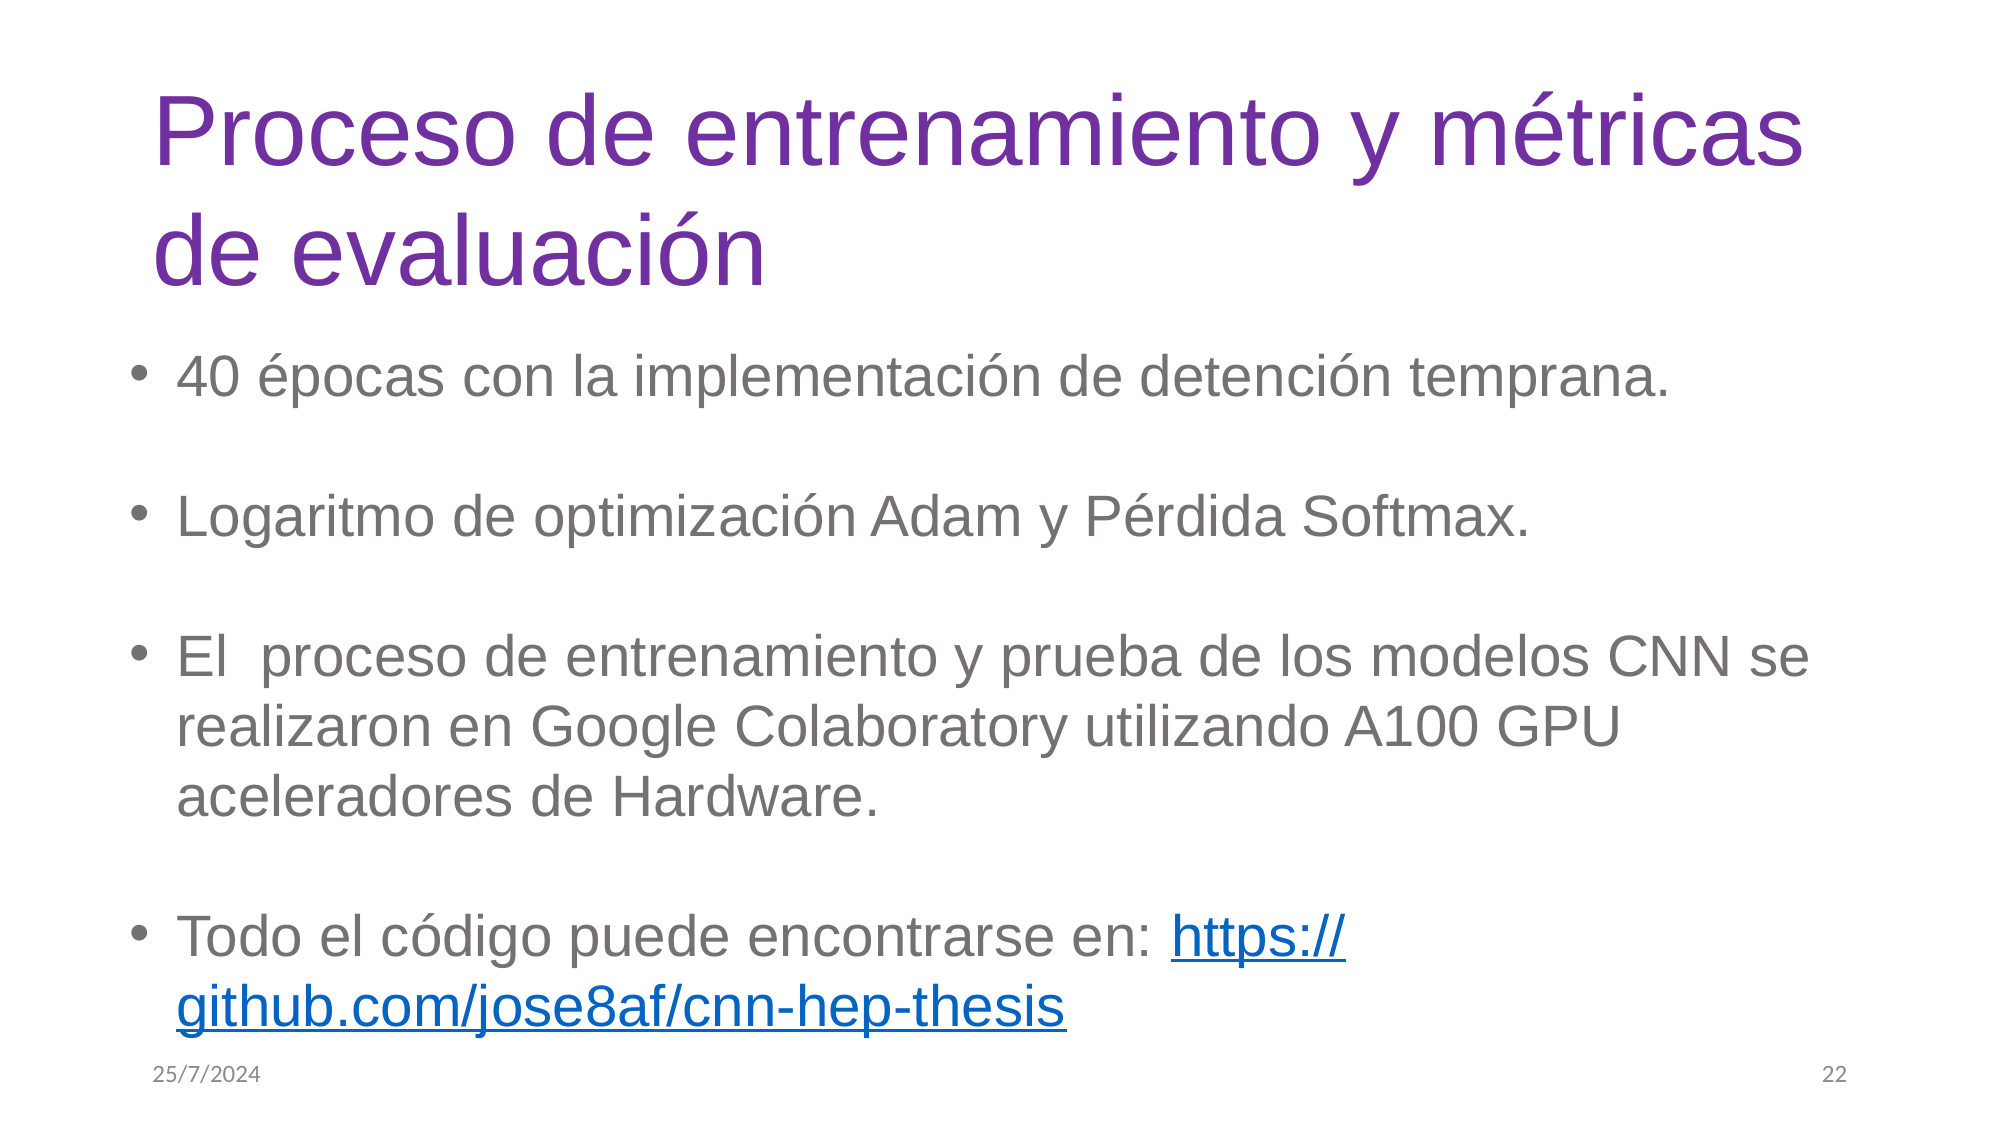

Proceso de entrenamiento y métricas de evaluación
40 épocas con la implementación de detención temprana.

Logaritmo de optimización Adam y Pérdida Softmax.

El  proceso de entrenamiento y prueba de los modelos CNN se realizaron en Google Colaboratory utilizando A100 GPU aceleradores de Hardware.

Todo el código puede encontrarse en: https://github.com/jose8af/cnn-hep-thesis
25/7/2024
22